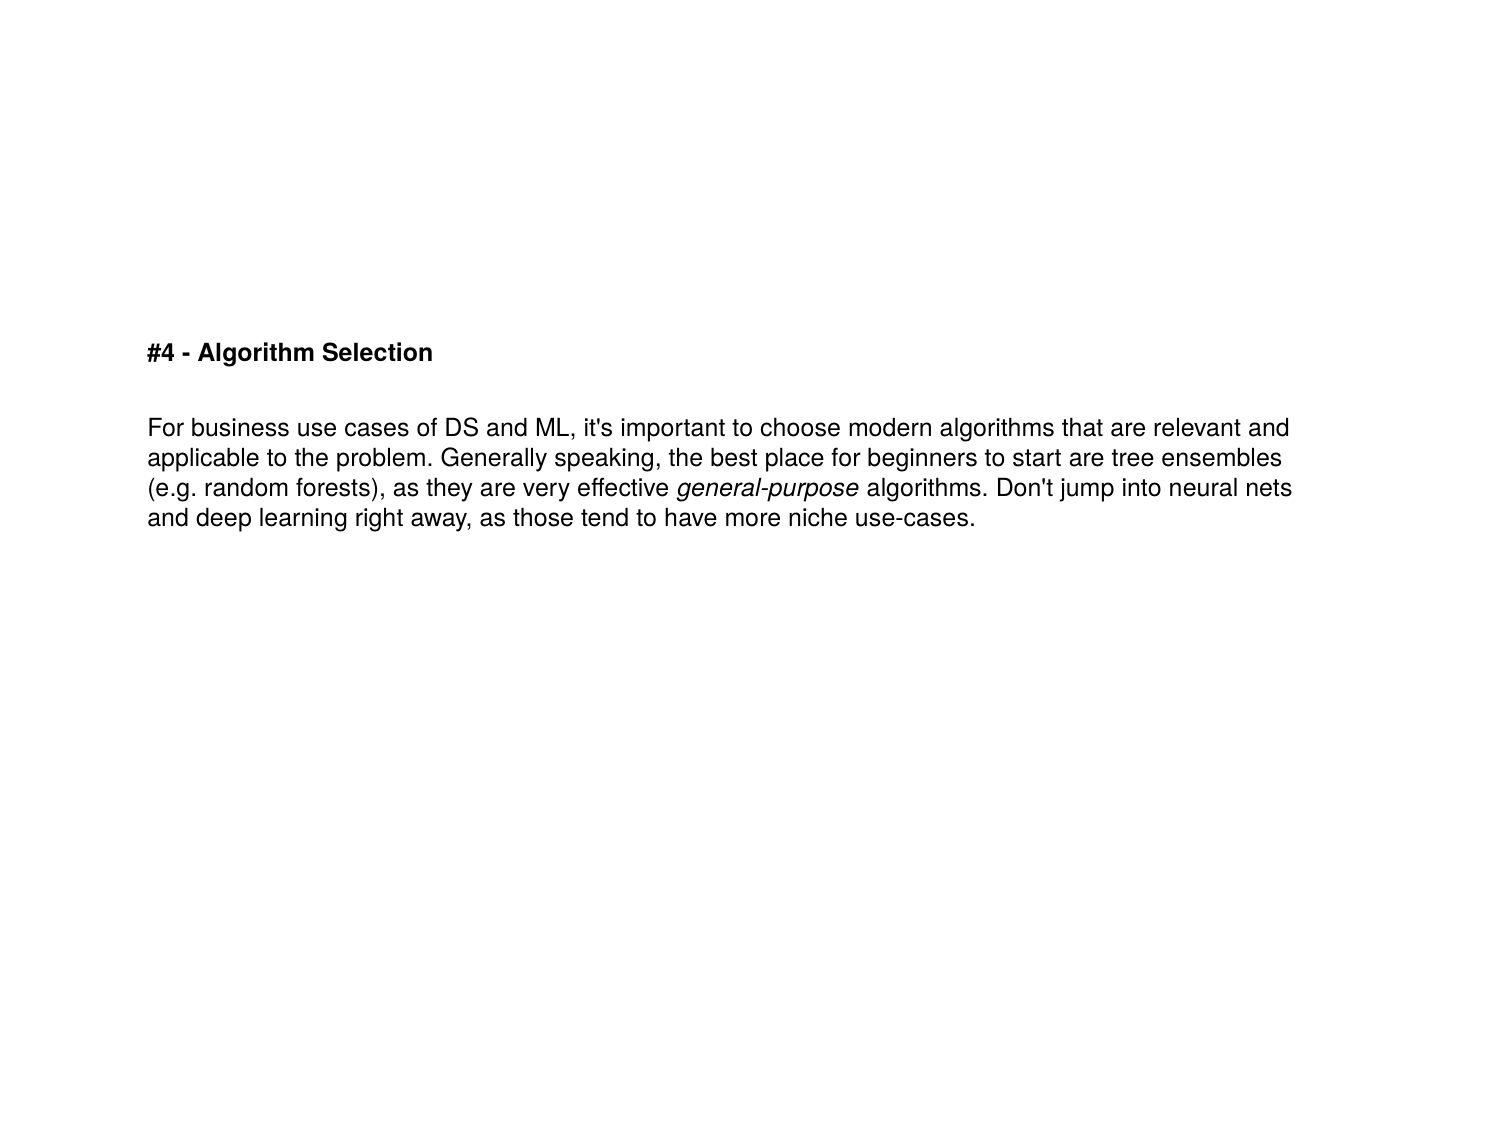

#4 - Algorithm Selection
For business use cases of DS and ML, it's important to choose modern algorithms that are relevant and applicable to the problem. Generally speaking, the best place for beginners to start are tree ensembles (e.g. random forests), as they are very effective general-purpose algorithms. Don't jump into neural nets and deep learning right away, as those tend to have more niche use-cases.